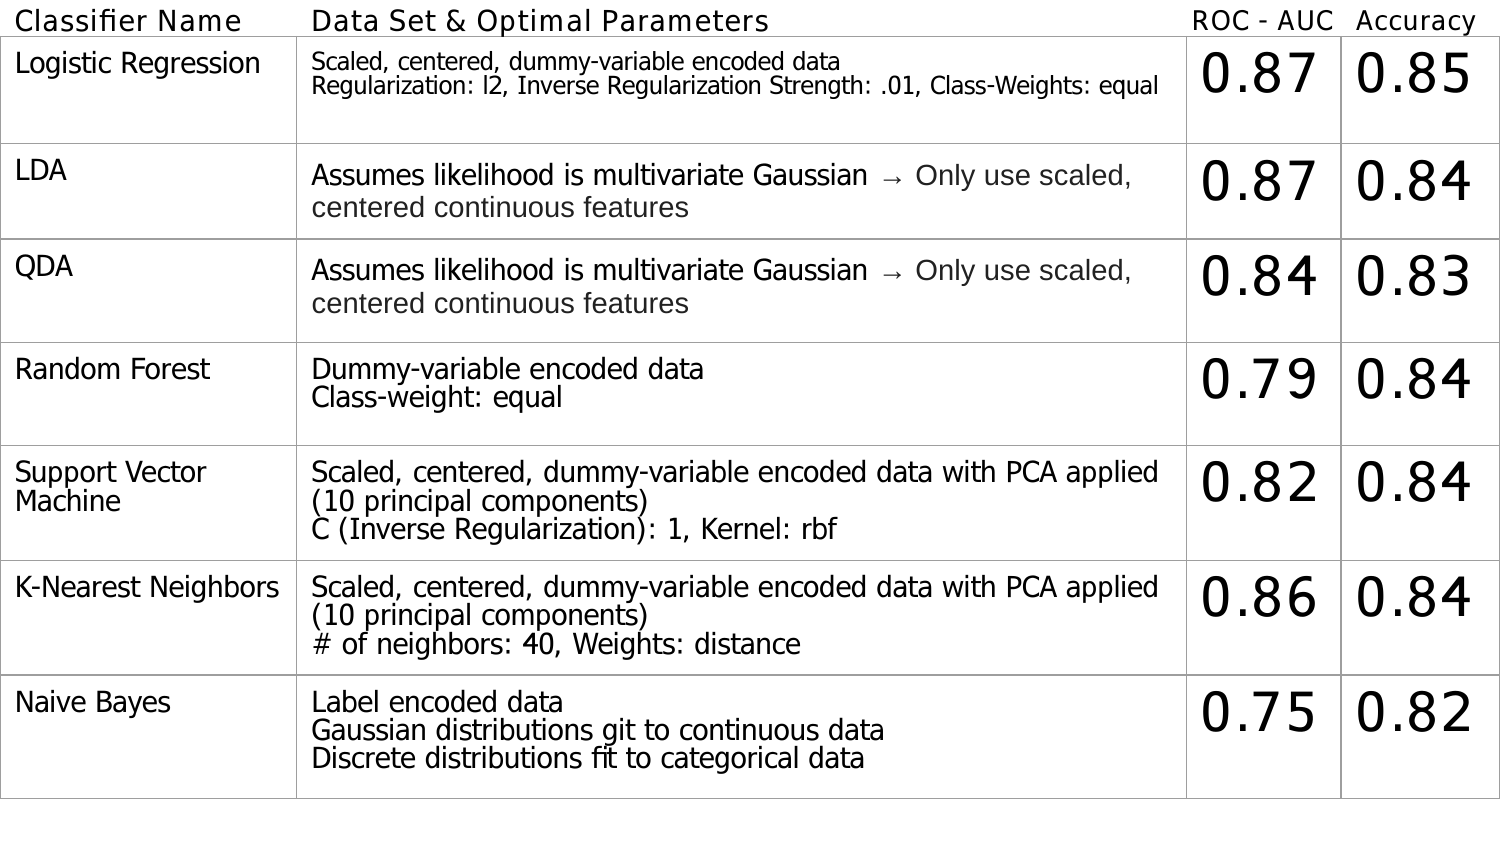

Classifier Name
Data Set & Optimal Parameters
ROC - AUC
Accuracy
| Logistic Regression | Scaled, centered, dummy-variable encoded data Regularization: l2, Inverse Regularization Strength: .01, Class-Weights: equal | 0.87 | 0.85 |
| --- | --- | --- | --- |
| LDA | Assumes likelihood is multivariate Gaussian → Only use scaled, centered continuous features | 0.87 | 0.84 |
| QDA | Assumes likelihood is multivariate Gaussian → Only use scaled, centered continuous features | 0.84 | 0.83 |
| Random Forest | Dummy-variable encoded data Class-weight: equal | 0.79 | 0.84 |
| Support Vector Machine | Scaled, centered, dummy-variable encoded data with PCA applied (10 principal components) C (Inverse Regularization): 1, Kernel: rbf | 0.82 | 0.84 |
| K-Nearest Neighbors | Scaled, centered, dummy-variable encoded data with PCA applied (10 principal components) # of neighbors: 40, Weights: distance | 0.86 | 0.84 |
| Naive Bayes | Label encoded data Gaussian distributions git to continuous data Discrete distributions fit to categorical data | 0.75 | 0.82 |